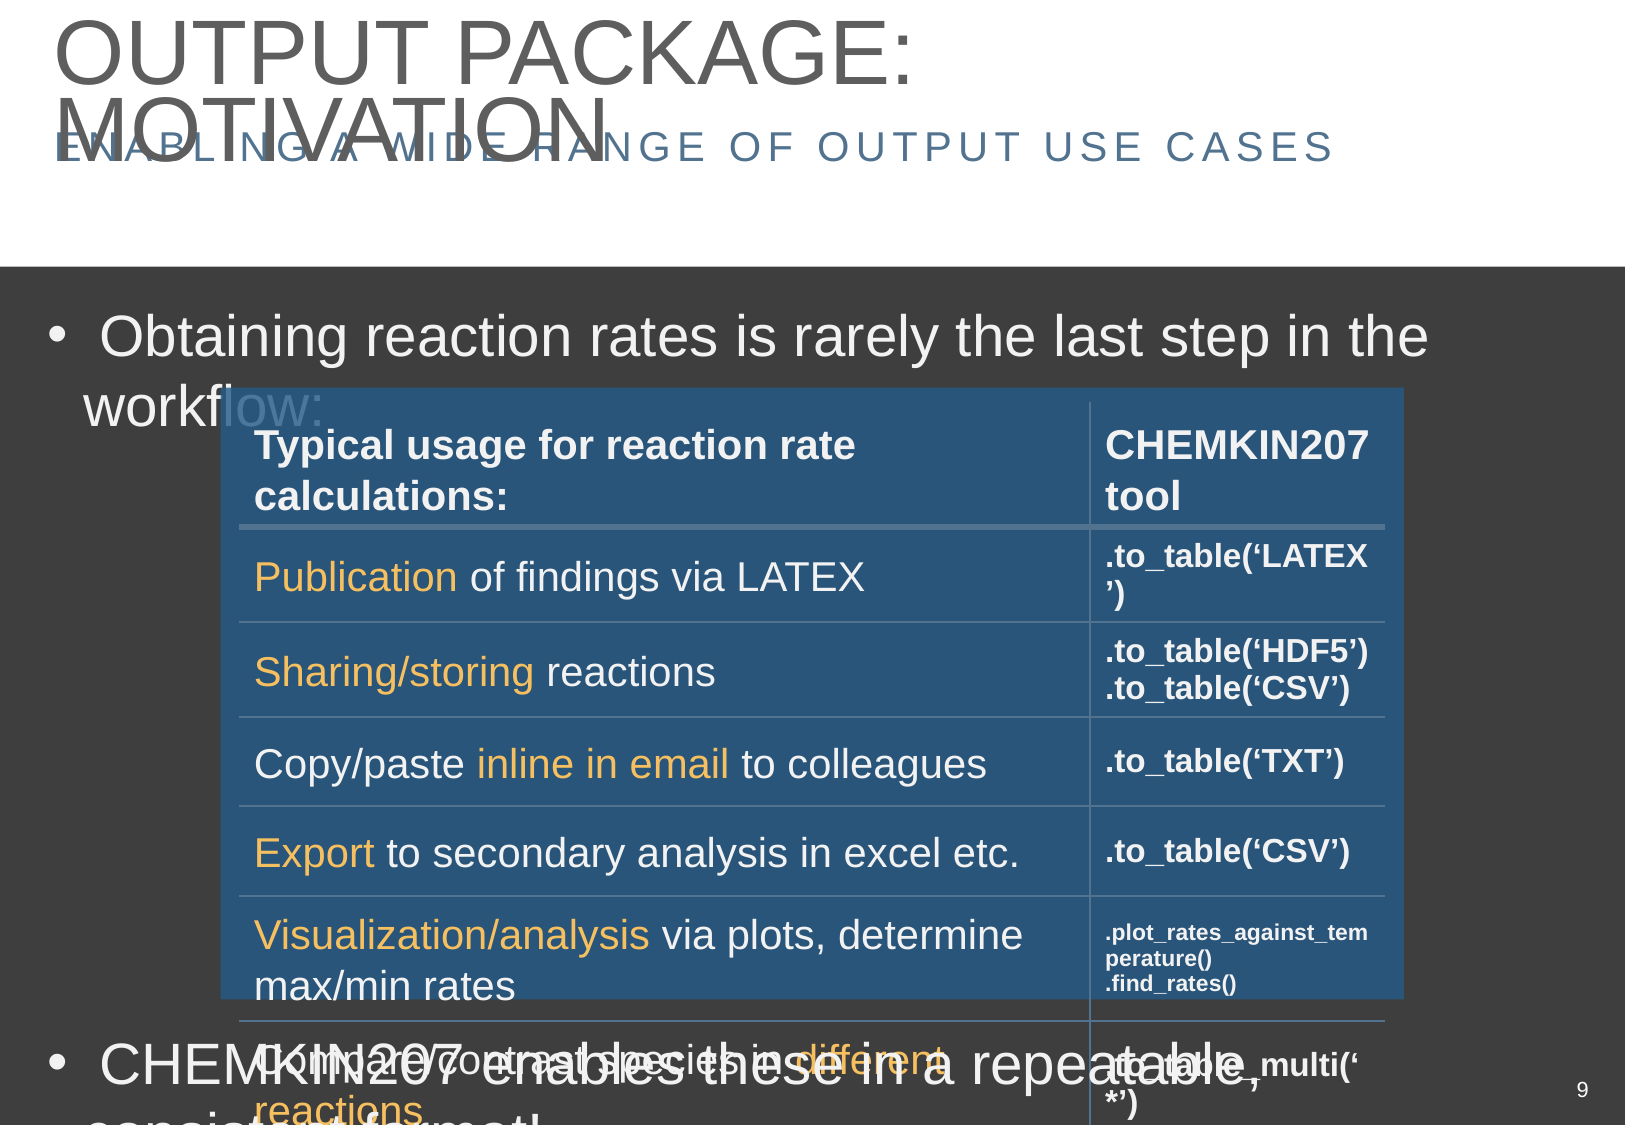

OUTPUT PACKAGE: MOTIVATION
ENABLING A WIDE RANGE OF OUTPUT USE CASES

 Obtaining reaction rates is rarely the last step in the workflow:

| Typical usage for reaction rate calculations: | CHEMKIN207 tool |
| --- | --- |
| Publication of findings via LATEX | .to\_table(‘LATEX’) |
| Sharing/storing reactions | .to\_table(‘HDF5’) .to\_table(‘CSV’) |
| Copy/paste inline in email to colleagues | .to\_table(‘TXT’) |
| Export to secondary analysis in excel etc. | .to\_table(‘CSV’) |
| Visualization/analysis via plots, determine max/min rates | .plot\_rates\_against\_temperature() .find\_rates() |
| Compare/contrast species in different reactions | .to\_table\_multi(‘\*’) |
 CHEMKIN207 enables these in a repeatable, consistent format!
9